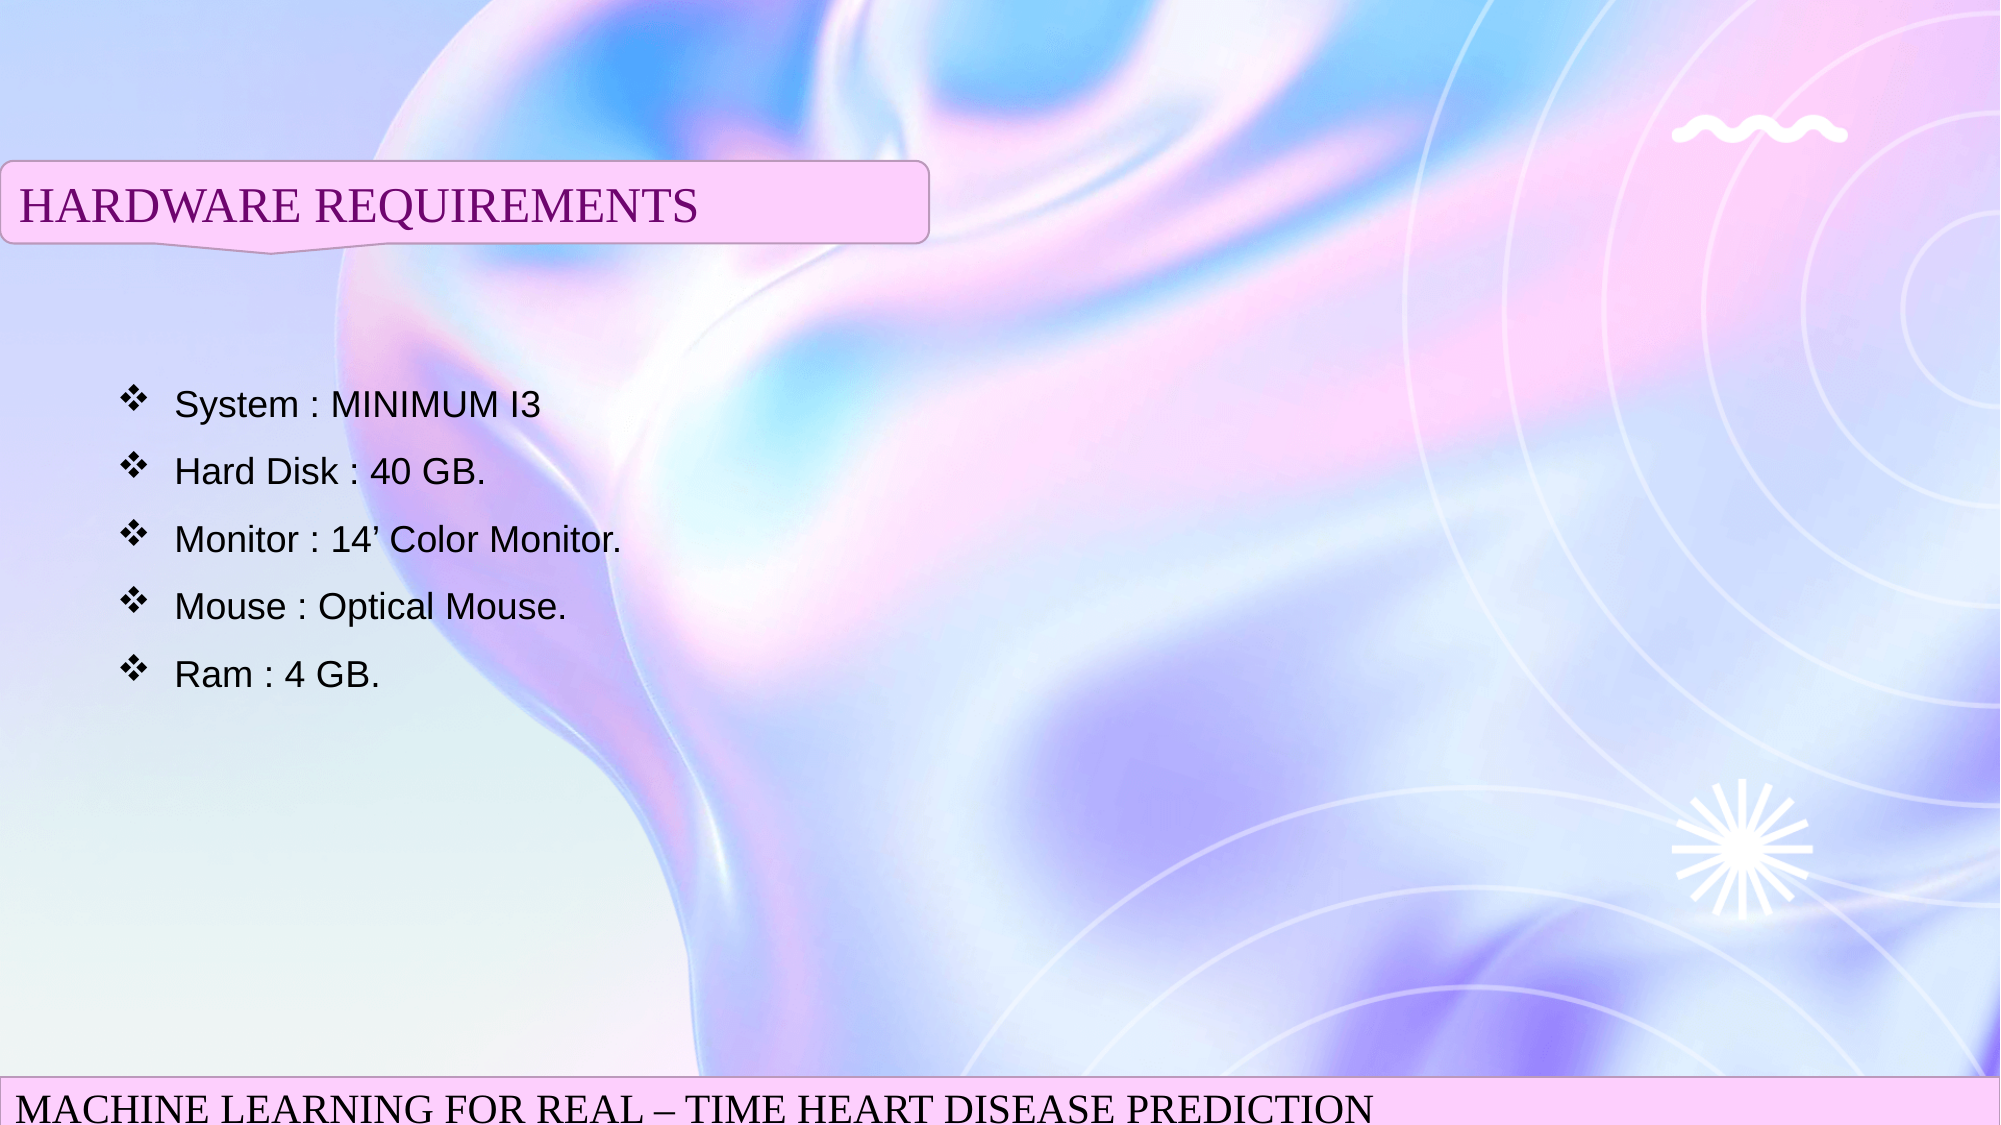

HARDWARE REQUIREMENTS
 System : MINIMUM I3
 Hard Disk : 40 GB.
 Monitor : 14’ Color Monitor.
 Mouse : Optical Mouse.
 Ram : 4 GB.
MACHINE LEARNING FOR REAL – TIME HEART DISEASE PREDICTION